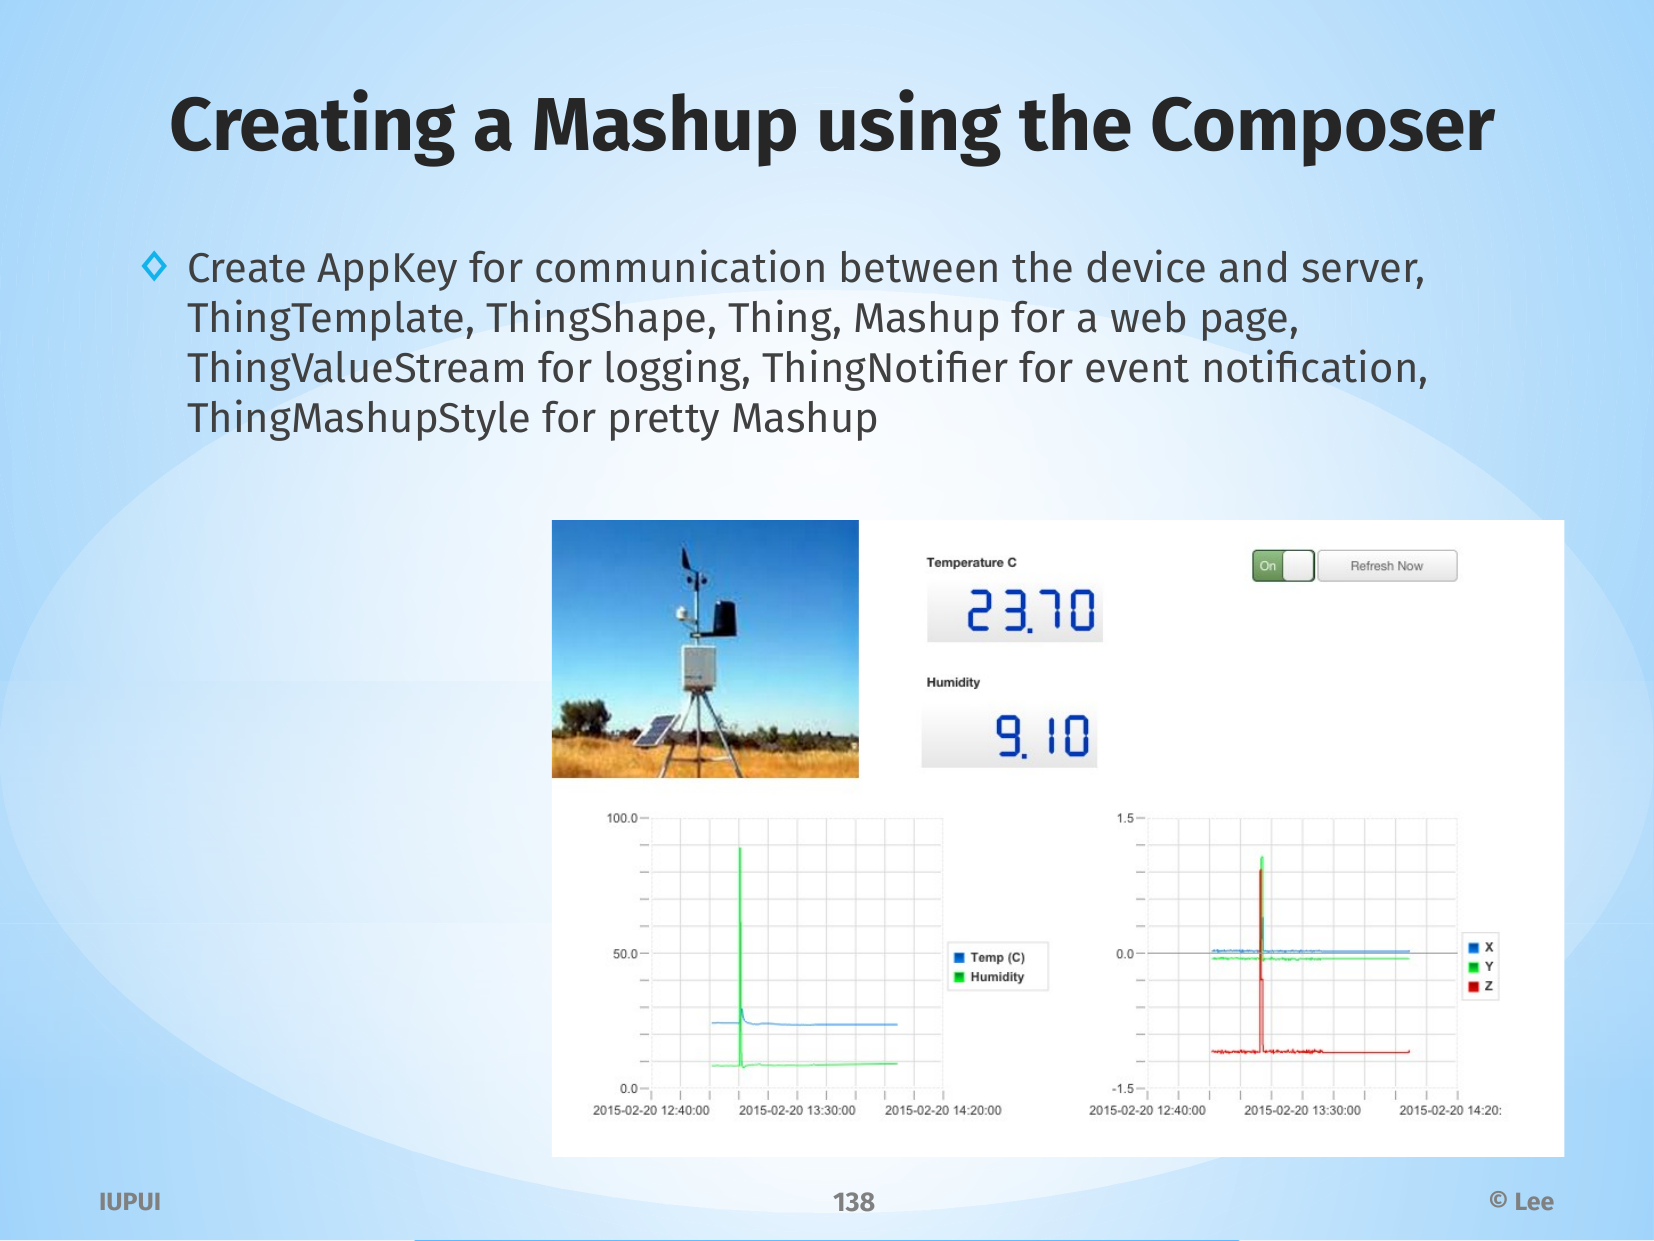

# Creating a Mashup using the Composer
Create AppKey for communication between the device and server, ThingTemplate, ThingShape, Thing, Mashup for a web page, ThingValueStream for logging, ThingNotifier for event notification, ThingMashupStyle for pretty Mashup

IUPUI
138
© Lee